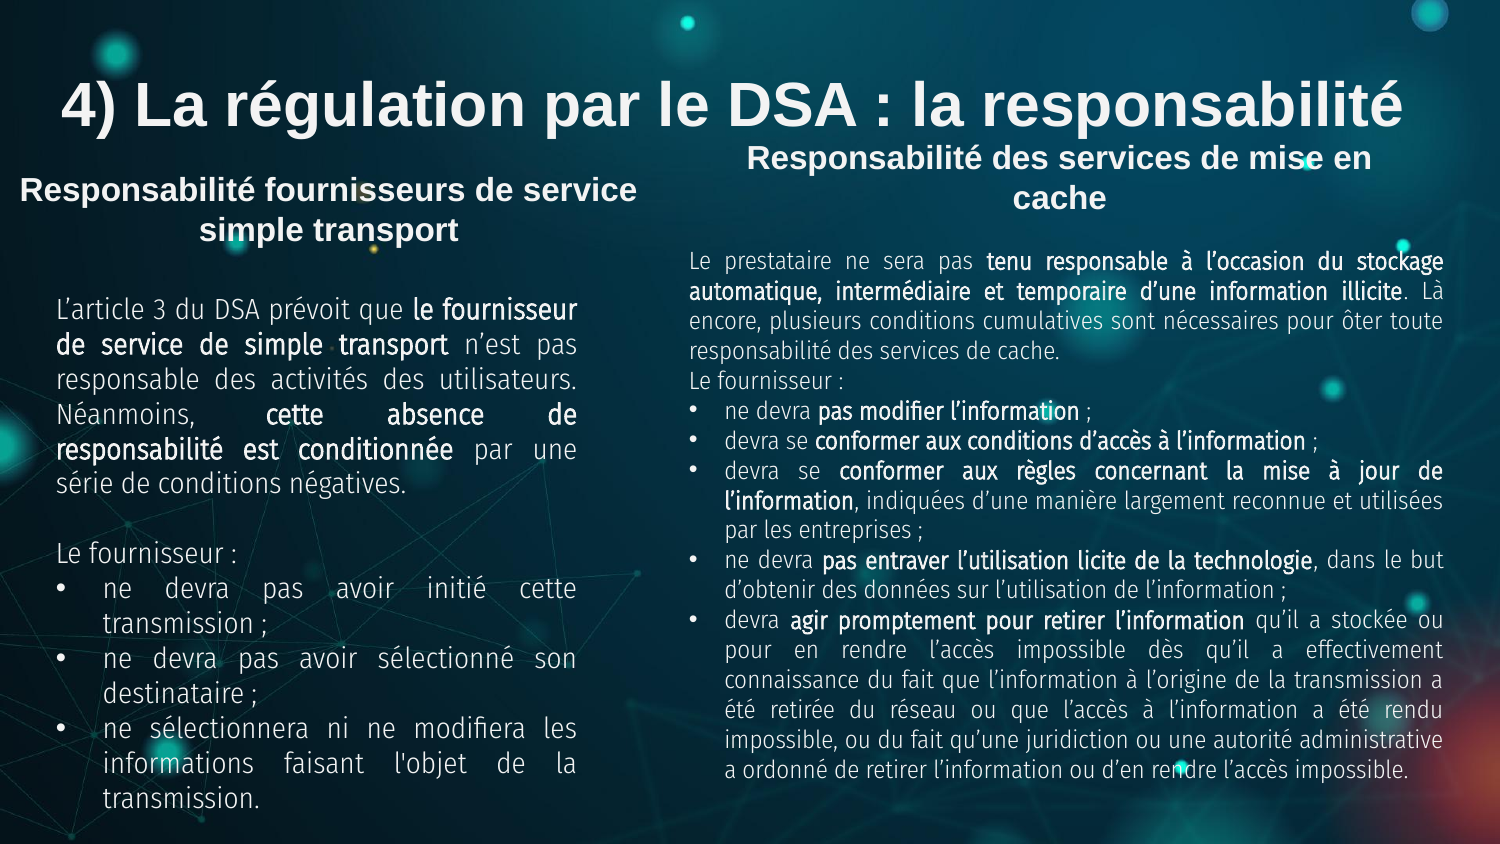

4) La régulation par le DSA : la responsabilité
Responsabilité des services de mise en cache
# Responsabilité fournisseurs de service simple transport
Le prestataire ne sera pas tenu responsable à l’occasion du stockage automatique, intermédiaire et temporaire d’une information illicite. Là encore, plusieurs conditions cumulatives sont nécessaires pour ôter toute responsabilité des services de cache.
Le fournisseur :
ne devra pas modifier l’information ;
devra se conformer aux conditions d’accès à l’information ;
devra se conformer aux règles concernant la mise à jour de l’information, indiquées d’une manière largement reconnue et utilisées par les entreprises ;
ne devra pas entraver l’utilisation licite de la technologie, dans le but d’obtenir des données sur l’utilisation de l’information ;
devra agir promptement pour retirer l’information qu’il a stockée ou pour en rendre l’accès impossible dès qu’il a effectivement connaissance du fait que l’information à l’origine de la transmission a été retirée du réseau ou que l’accès à l’information a été rendu impossible, ou du fait qu’une juridiction ou une autorité administrative a ordonné de retirer l’information ou d’en rendre l’accès impossible.
L’article 3 du DSA prévoit que le fournisseur de service de simple transport n’est pas responsable des activités des utilisateurs. Néanmoins,  cette absence de responsabilité est conditionnée par une série de conditions négatives.

Le fournisseur :
ne devra pas avoir initié cette transmission ;
ne devra pas avoir sélectionné son destinataire ;
ne sélectionnera ni ne modifiera les informations faisant l'objet de la transmission.